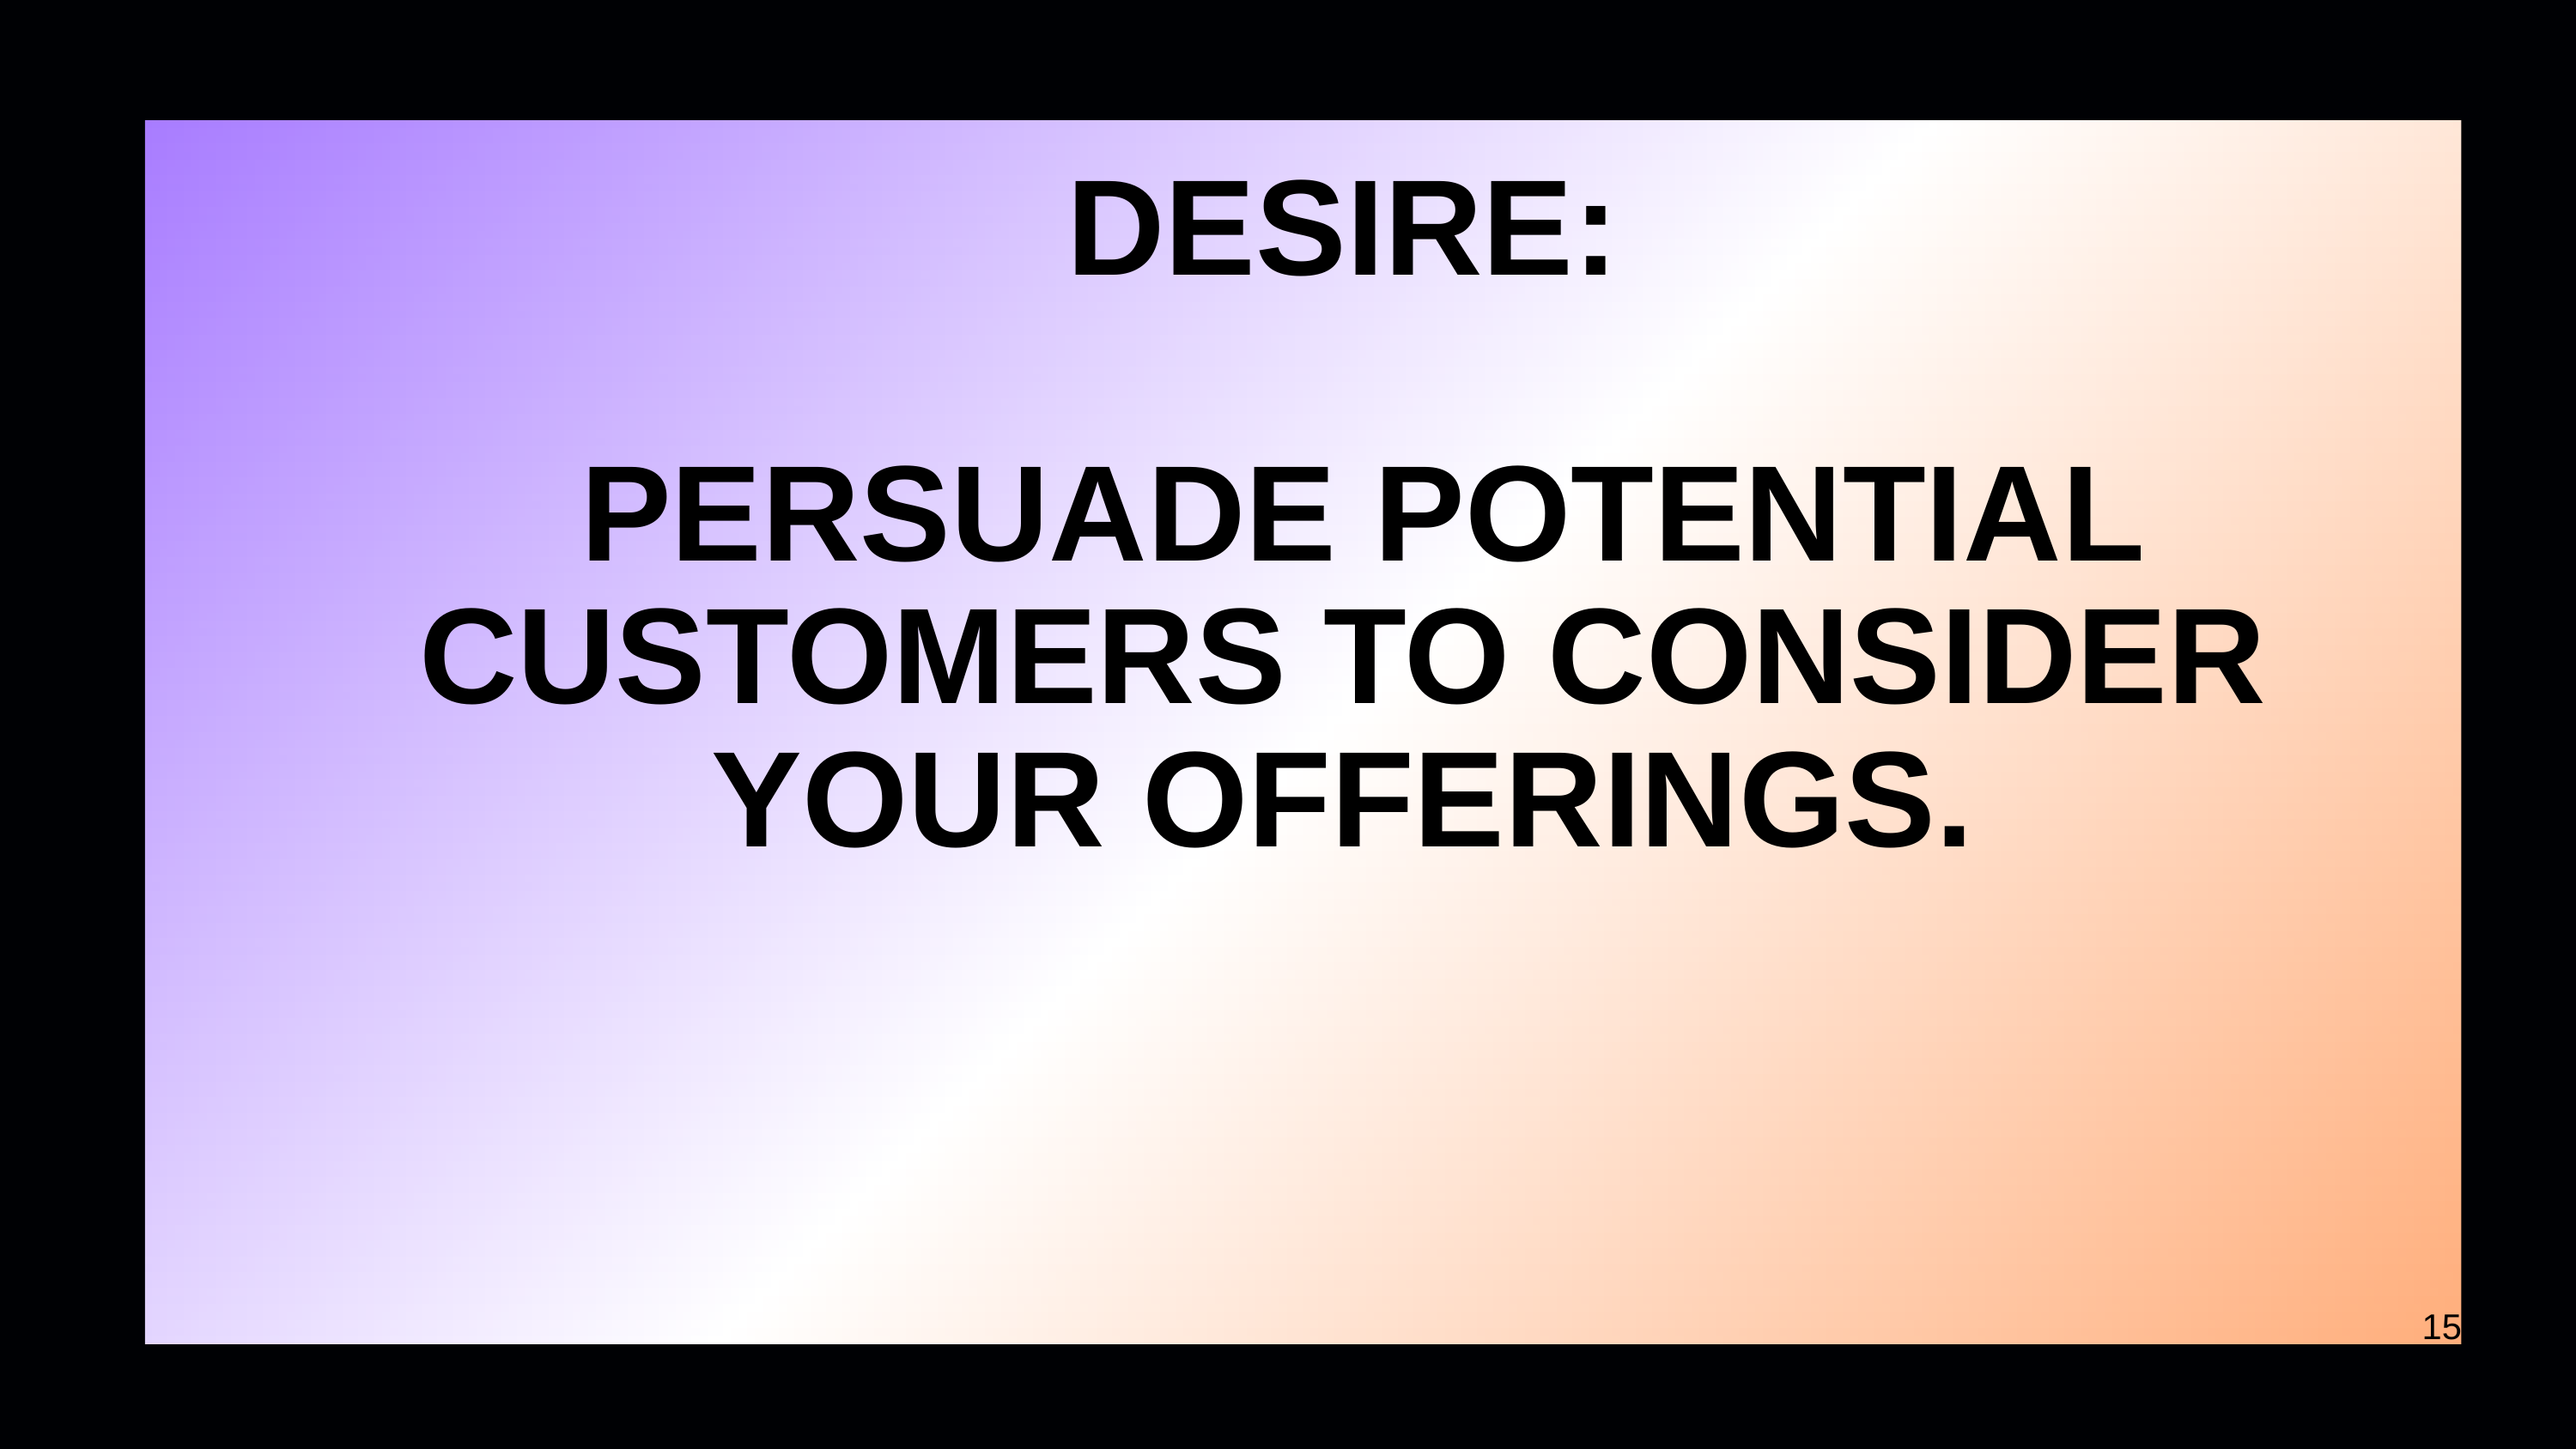

DESIRE:

 PERSUADE POTENTIAL CUSTOMERS TO CONSIDER YOUR OFFERINGS.

15